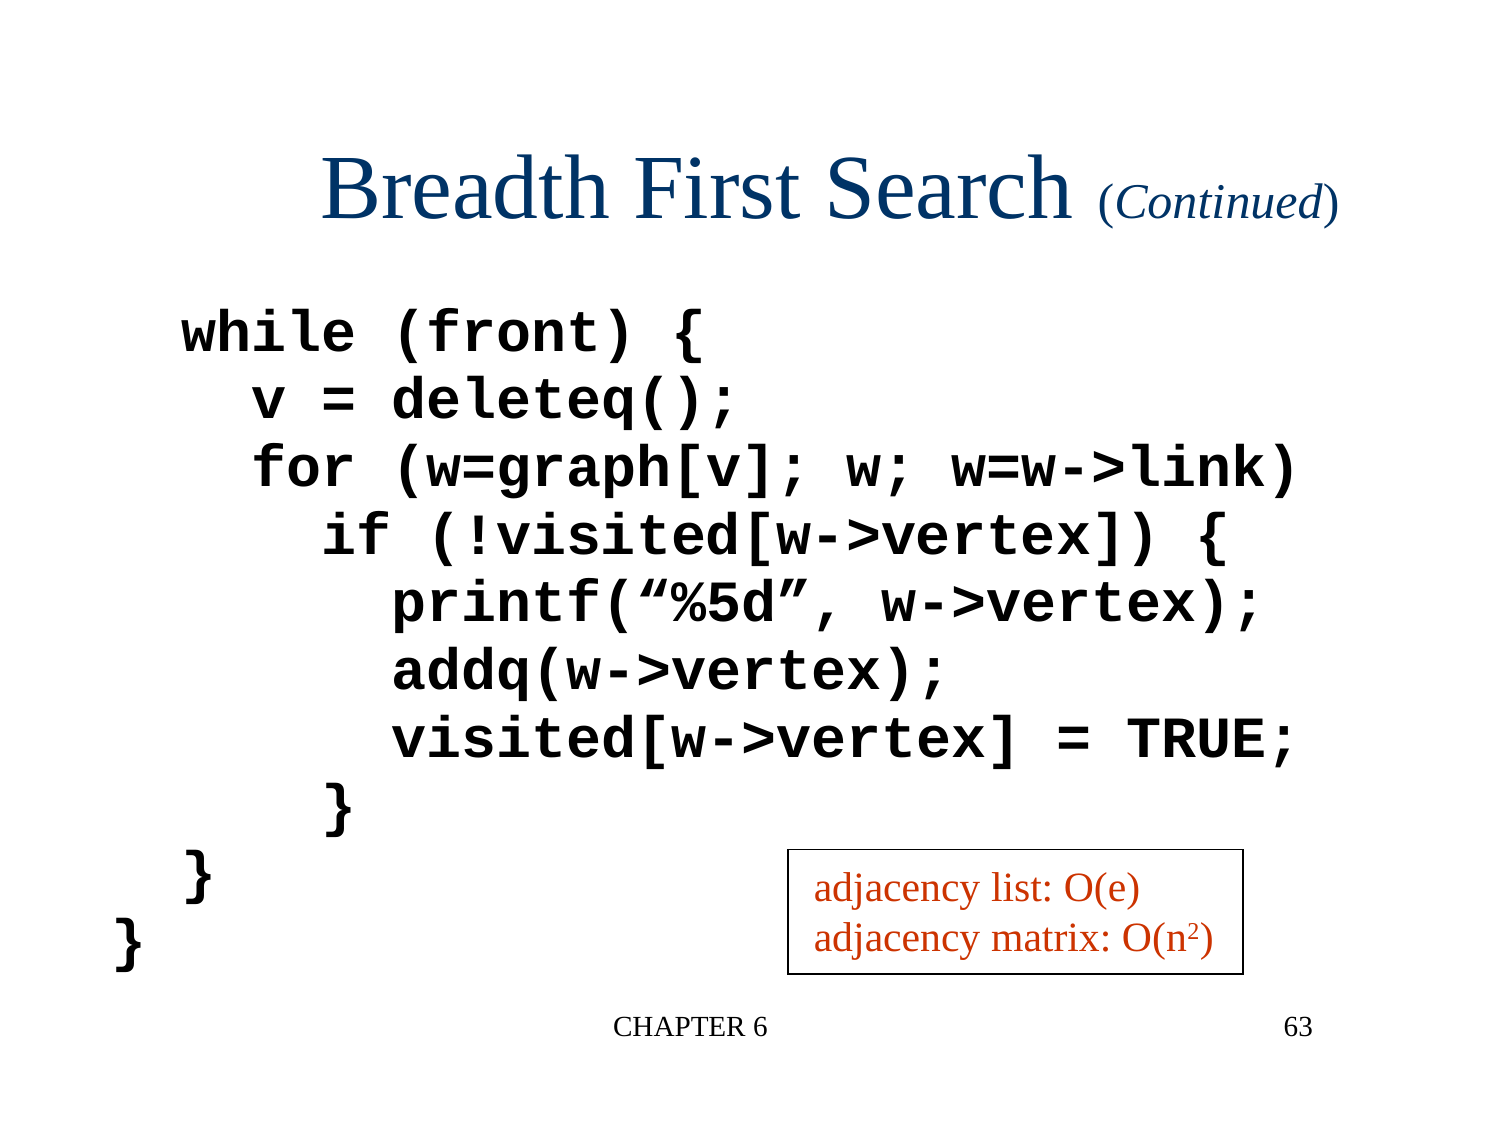

Breadth First Search (Continued)
  while (front) {
    v = deleteq();
    for (w=graph[v]; w; w=w->link)
      if (!visited[w->vertex]) {
        printf(“%5d”, w->vertex);
        addq(w->vertex);
        visited[w->vertex] = TRUE;
      }
  }
}

adjacency list: O(e)
adjacency matrix: O(n2)
CHAPTER 6
63